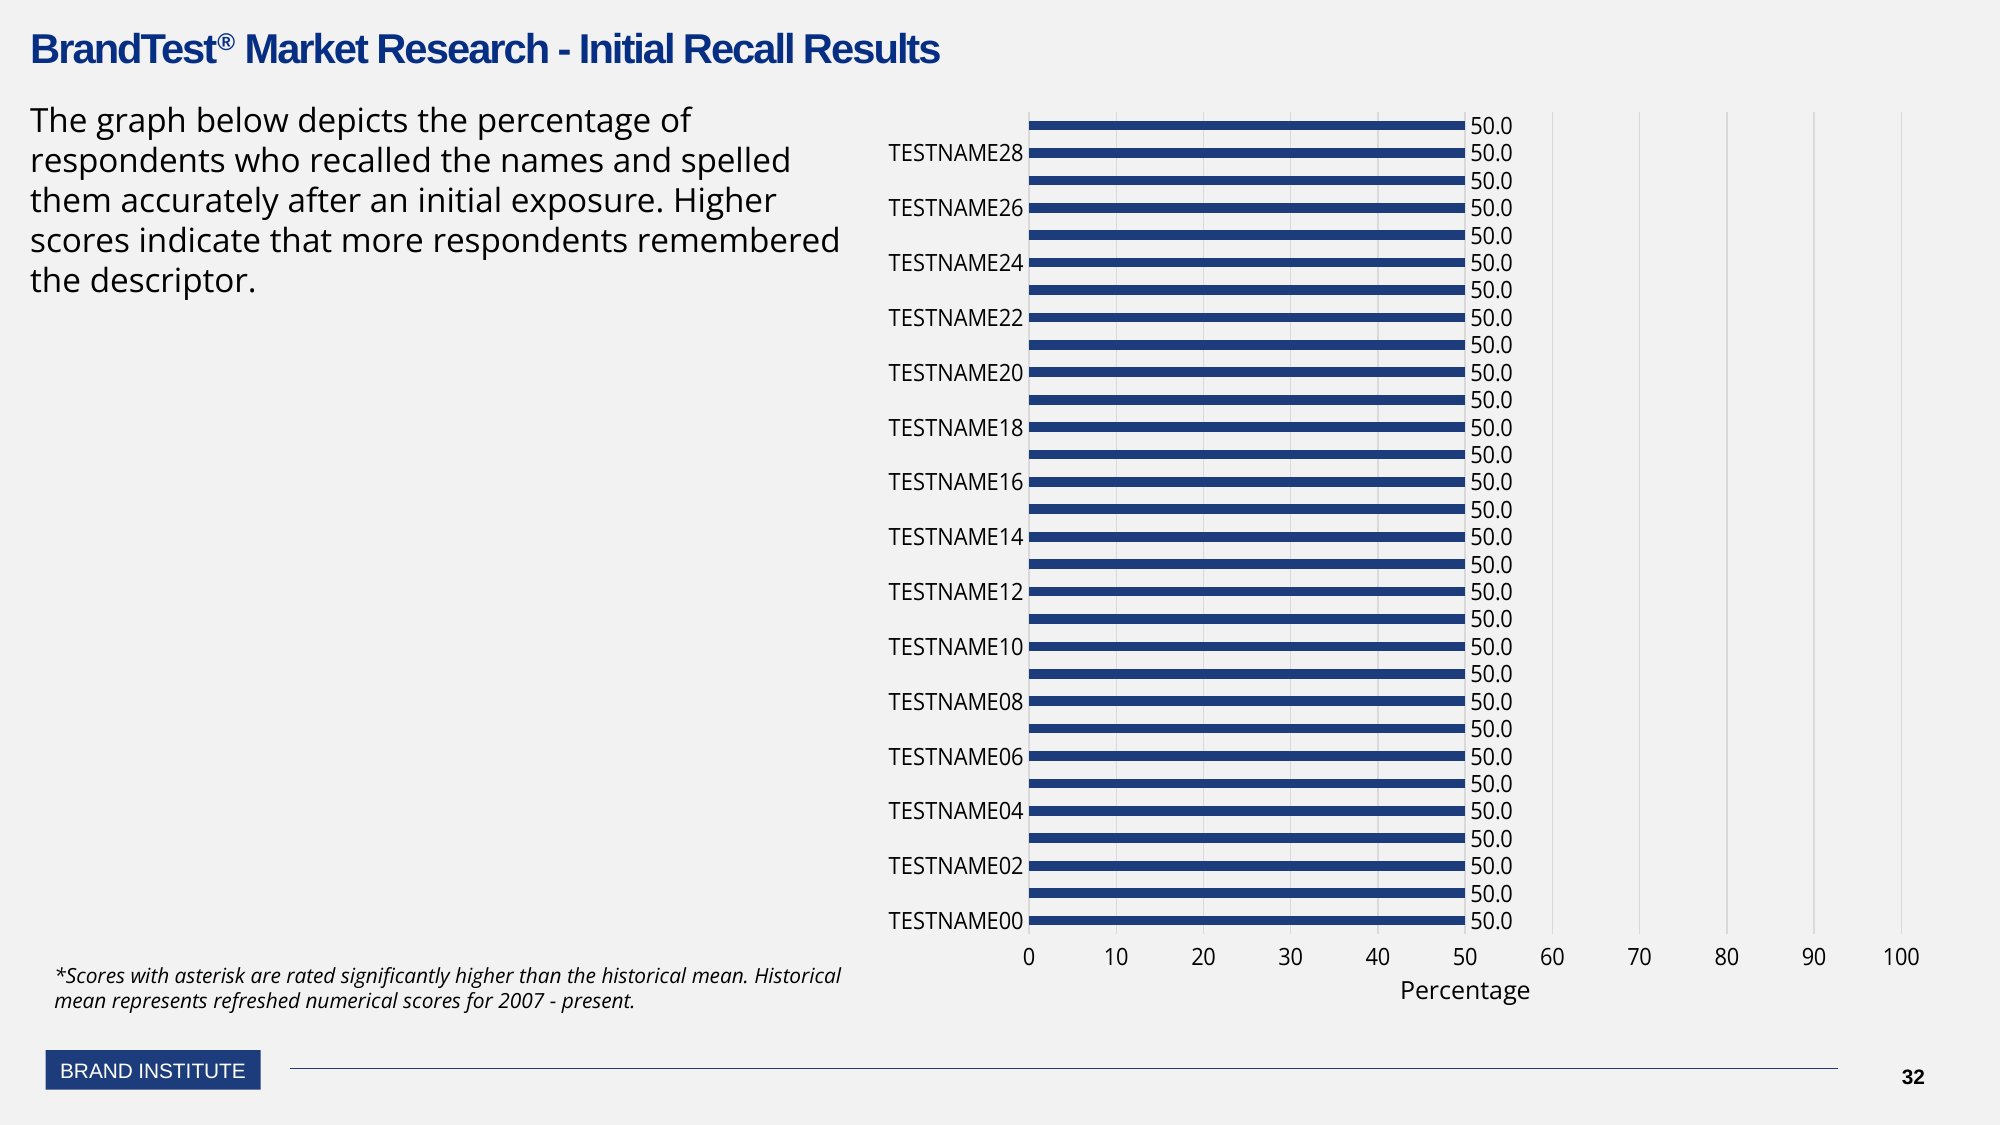

BrandTest® Market Research - Initial Recall Results

The graph below depicts the percentage of respondents who recalled the names and spelled them accurately after an initial exposure. Higher scores indicate that more respondents remembered the descriptor.

### Chart

| Category | Series 1 |
|---|---|
| TESTNAME00 | 50.0 |
| TESTNAME01 | 50.0 |
| TESTNAME02 | 50.0 |
| TESTNAME03 | 50.0 |
| TESTNAME04 | 50.0 |
| TESTNAME05 | 50.0 |
| TESTNAME06 | 50.0 |
| TESTNAME07 | 50.0 |
| TESTNAME08 | 50.0 |
| TESTNAME09 | 50.0 |
| TESTNAME10 | 50.0 |
| TESTNAME11 | 50.0 |
| TESTNAME12 | 50.0 |
| TESTNAME13 | 50.0 |
| TESTNAME14 | 50.0 |
| TESTNAME15 | 50.0 |
| TESTNAME16 | 50.0 |
| TESTNAME17 | 50.0 |
| TESTNAME18 | 50.0 |
| TESTNAME19 | 50.0 |
| TESTNAME20 | 50.0 |
| TESTNAME21 | 50.0 |
| TESTNAME22 | 50.0 |
| TESTNAME23 | 50.0 |
| TESTNAME24 | 50.0 |
| TESTNAME25 | 50.0 |
| TESTNAME26 | 50.0 |
| TESTNAME27 | 50.0 |
| TESTNAME28 | 50.0 |
| TESTNAME29 | 50.0 |
*Scores with asterisk are rated significantly higher than the historical mean. Historical mean represents refreshed numerical scores for 2007 - present.
Percentage